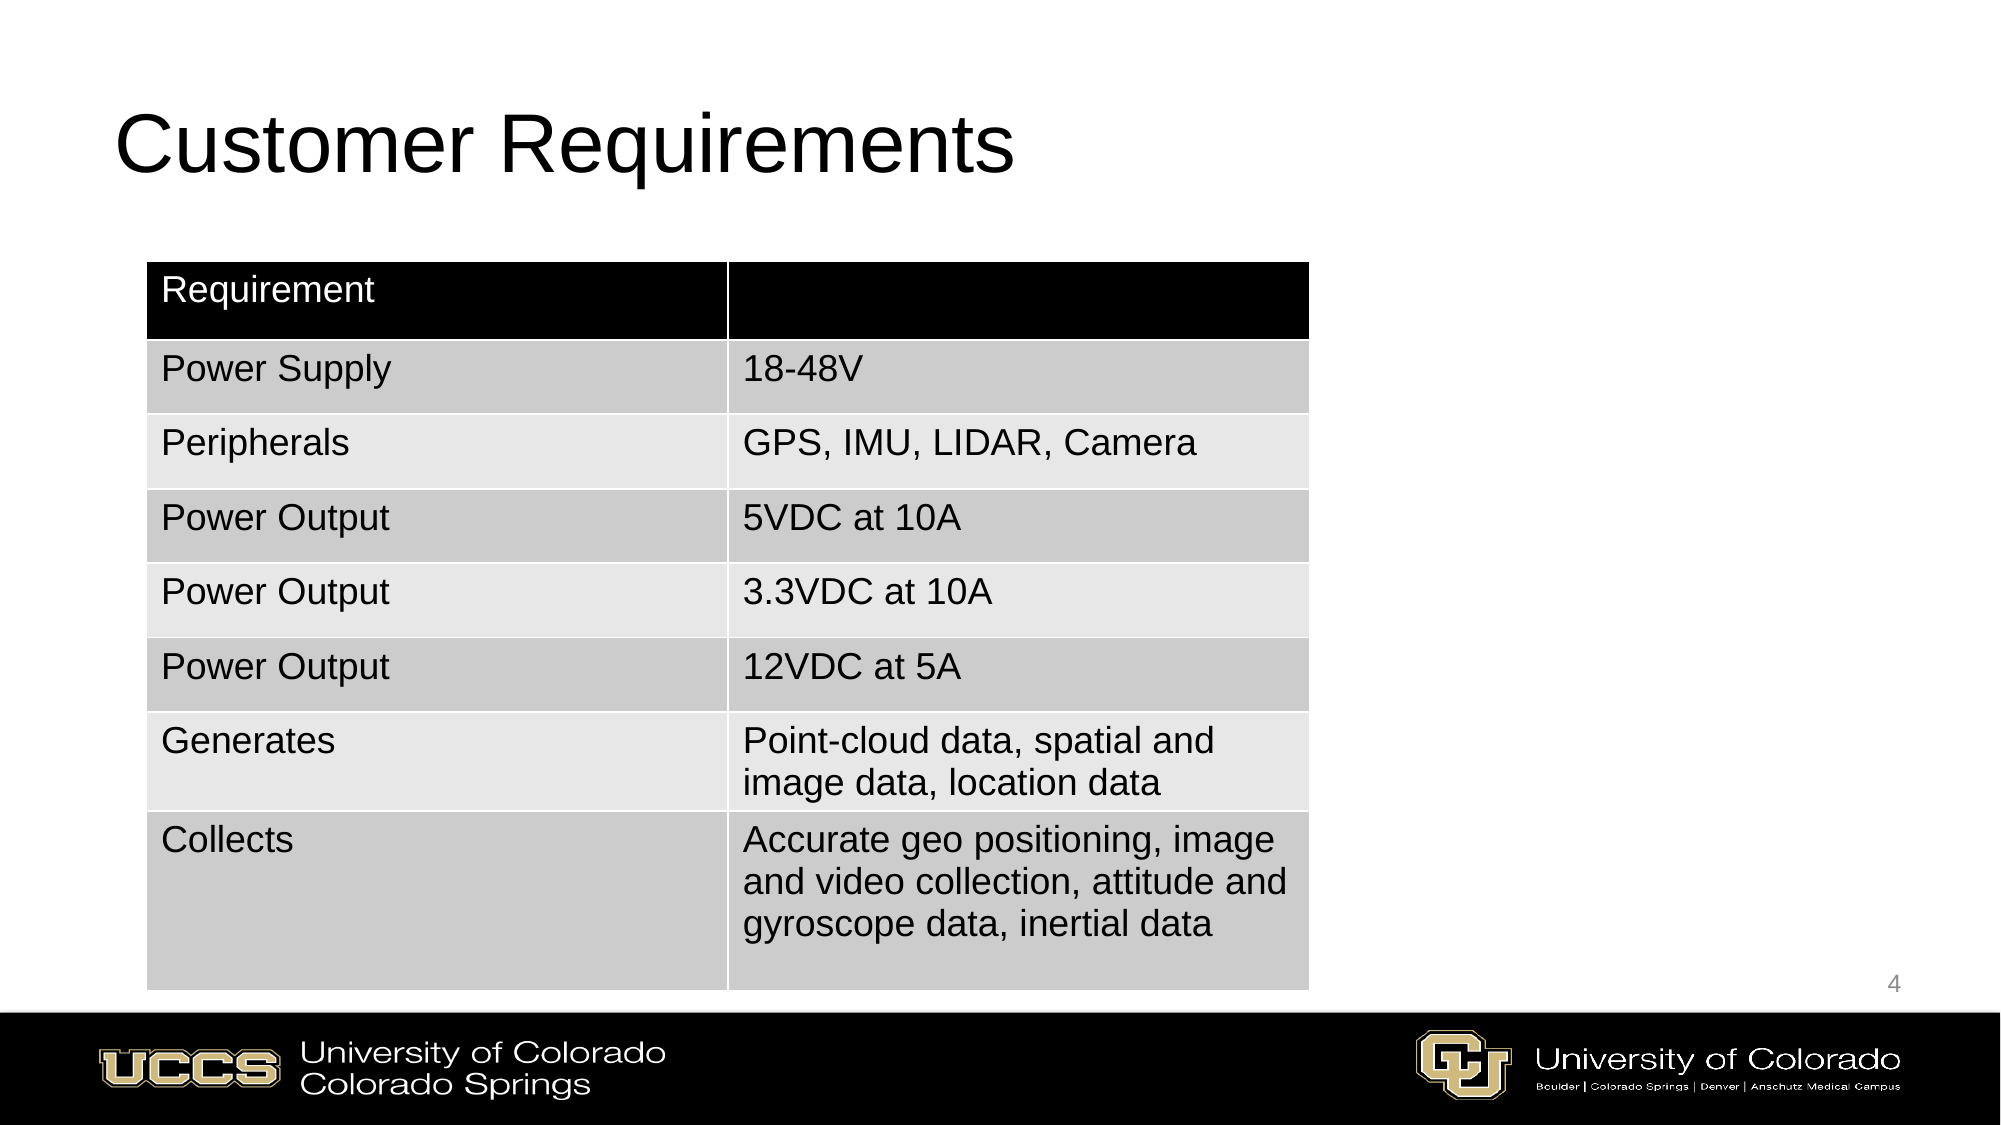

# Customer Requirements
| Requirement |  |
| --- | --- |
| Power Supply | 18-48V |
| Peripherals | GPS, IMU, LIDAR, Camera |
| Power Output | 5VDC at 10A |
| Power Output | 3.3VDC at 10A |
| Power Output | 12VDC at 5A |
| Generates | Point-cloud data, spatial and image data, location data |
| Collects | Accurate geo positioning, image and video collection, attitude and gyroscope data, inertial data |
4